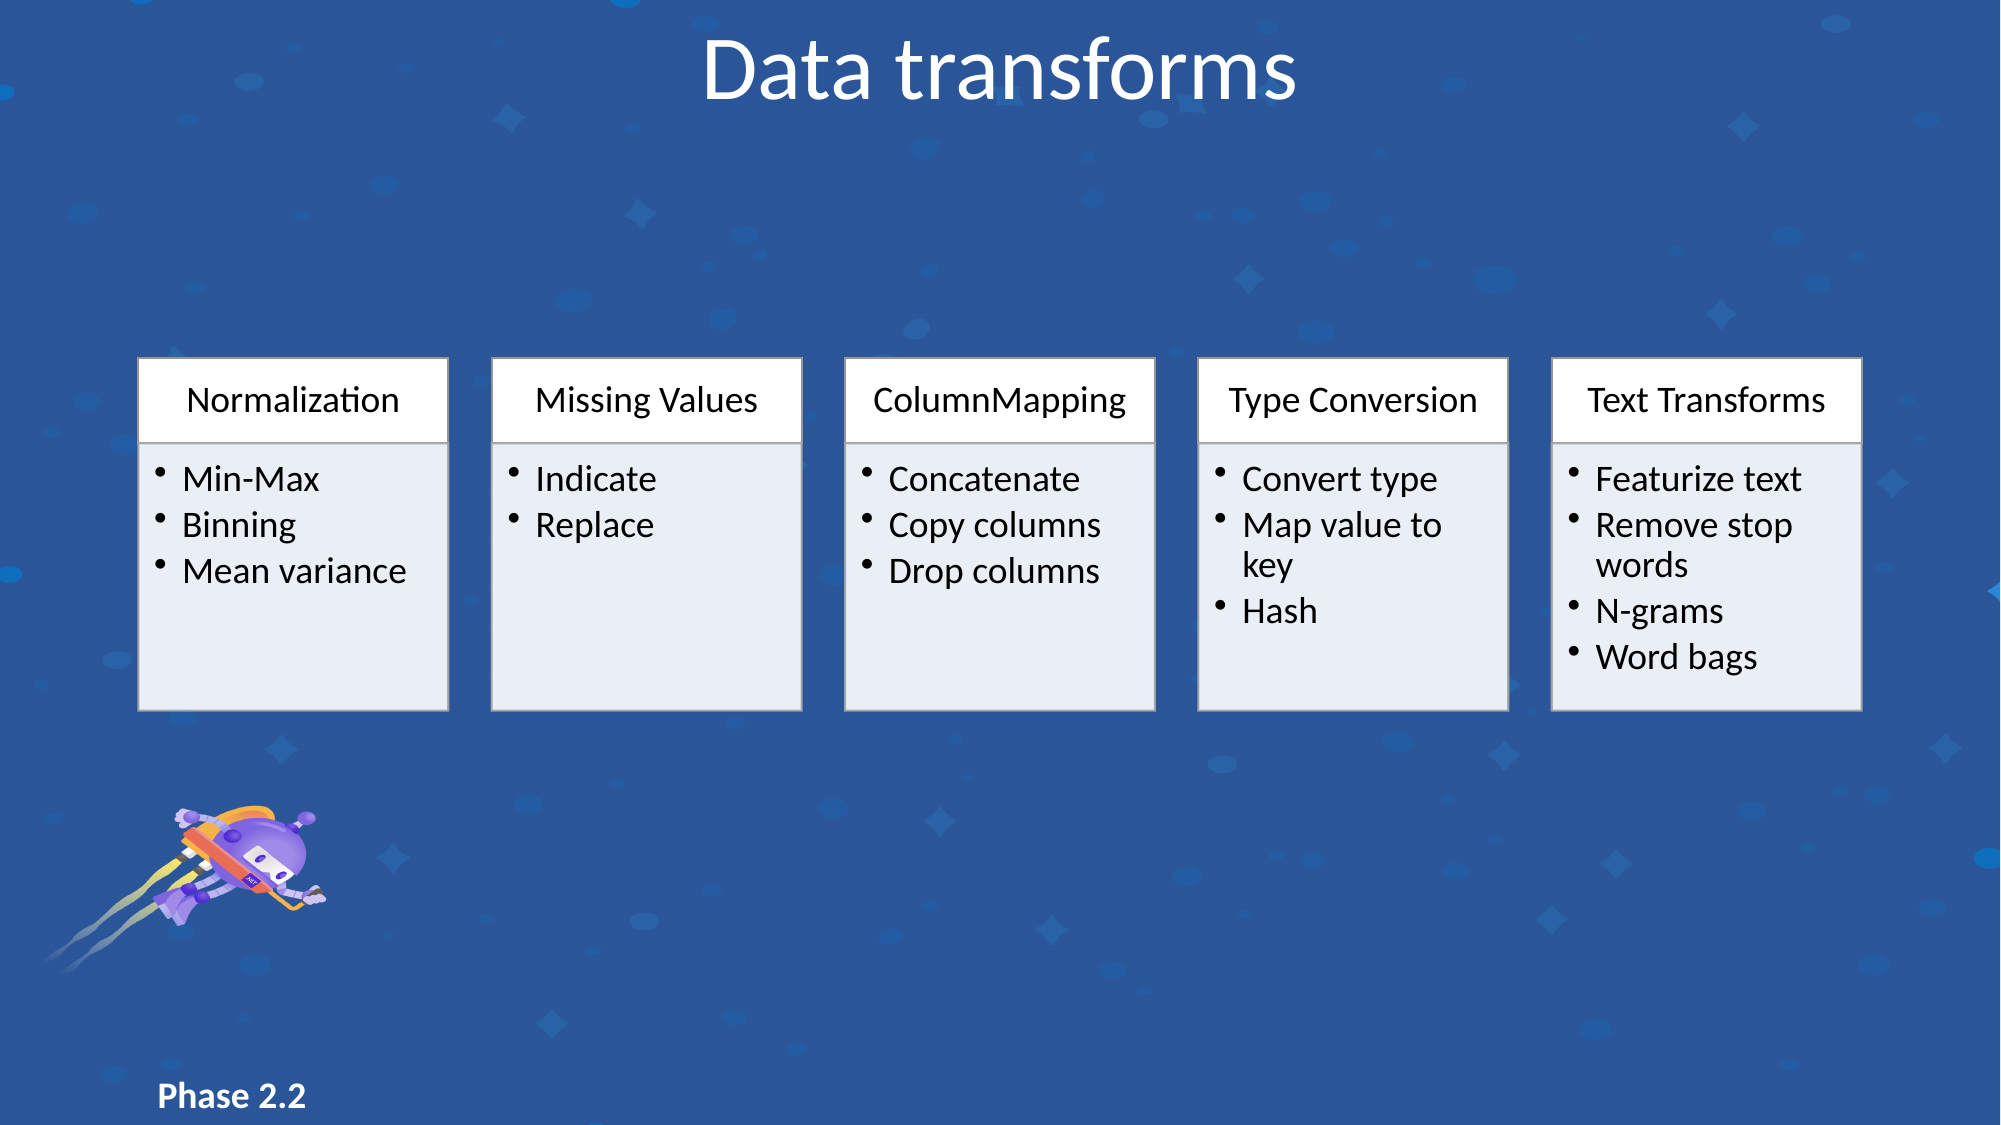

Data transforms
Normalization
Min-Max
Binning
Mean variance
Missing Values
Indicate
Replace
ColumnMapping
Concatenate
Copy columns
Drop columns
Type Conversion
Convert type
Map value to key
Hash

Text Transforms
Featurize text
Remove stop words
N-grams
Word bags
Phase 2.2